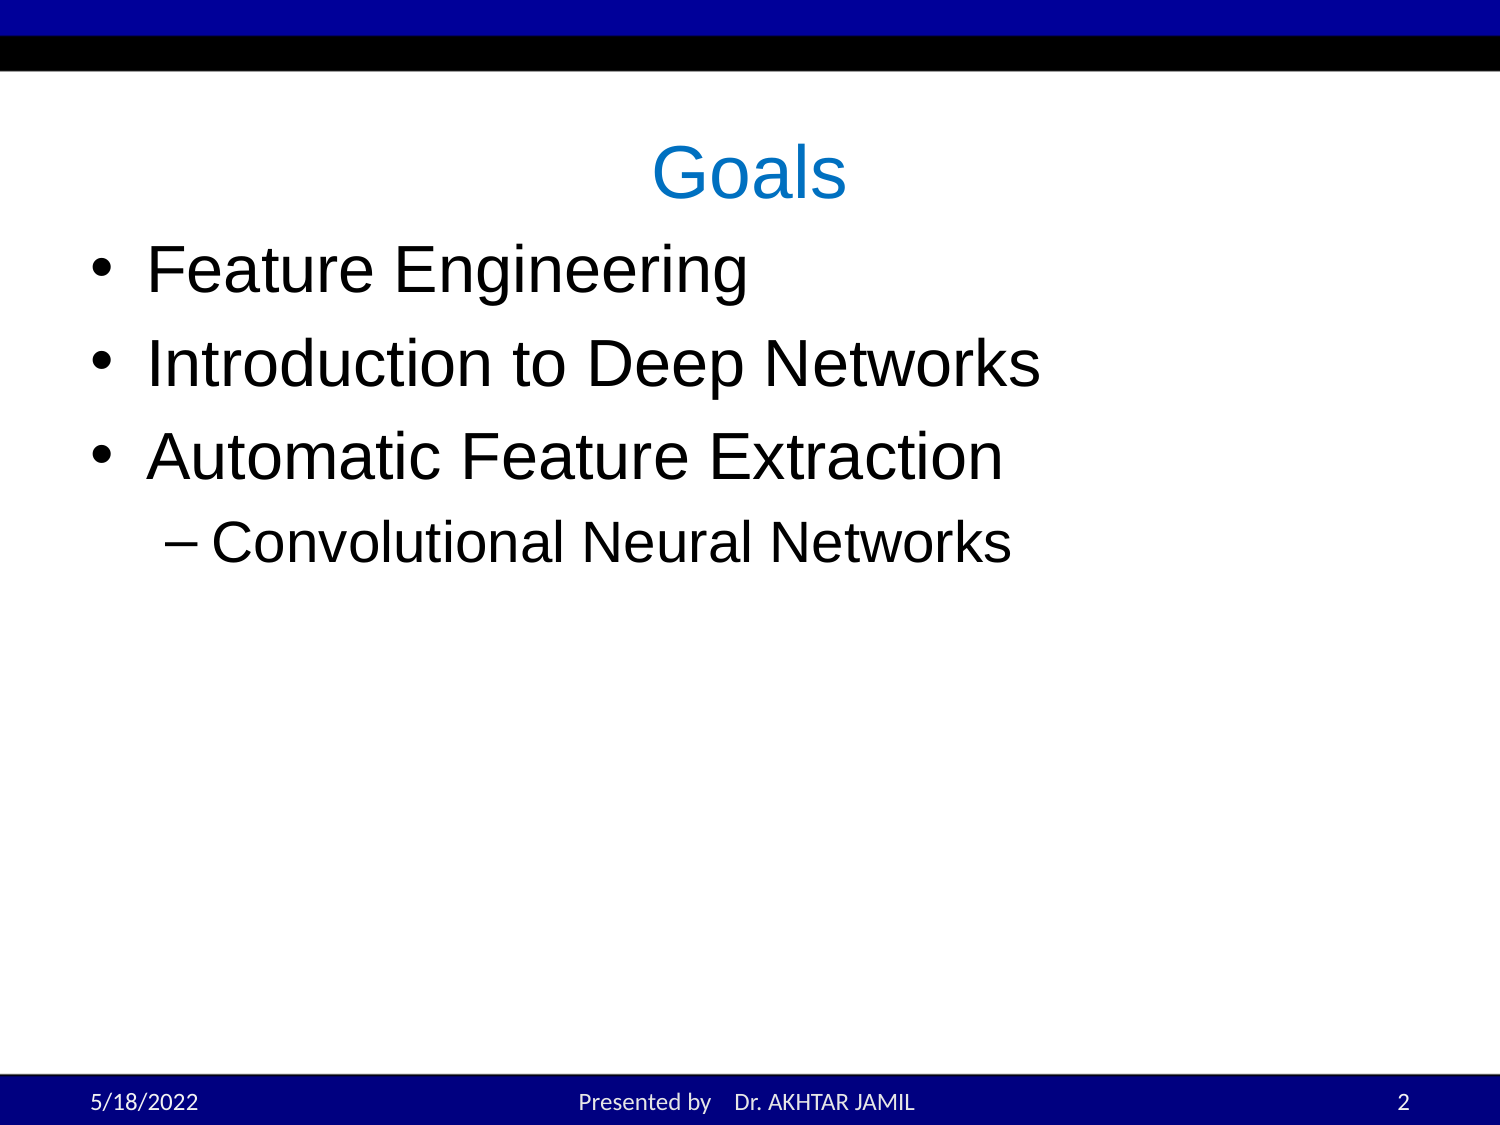

# Goals
Feature Engineering
Introduction to Deep Networks
Automatic Feature Extraction
Convolutional Neural Networks
5/18/2022
Presented by    Dr. AKHTAR JAMIL
2